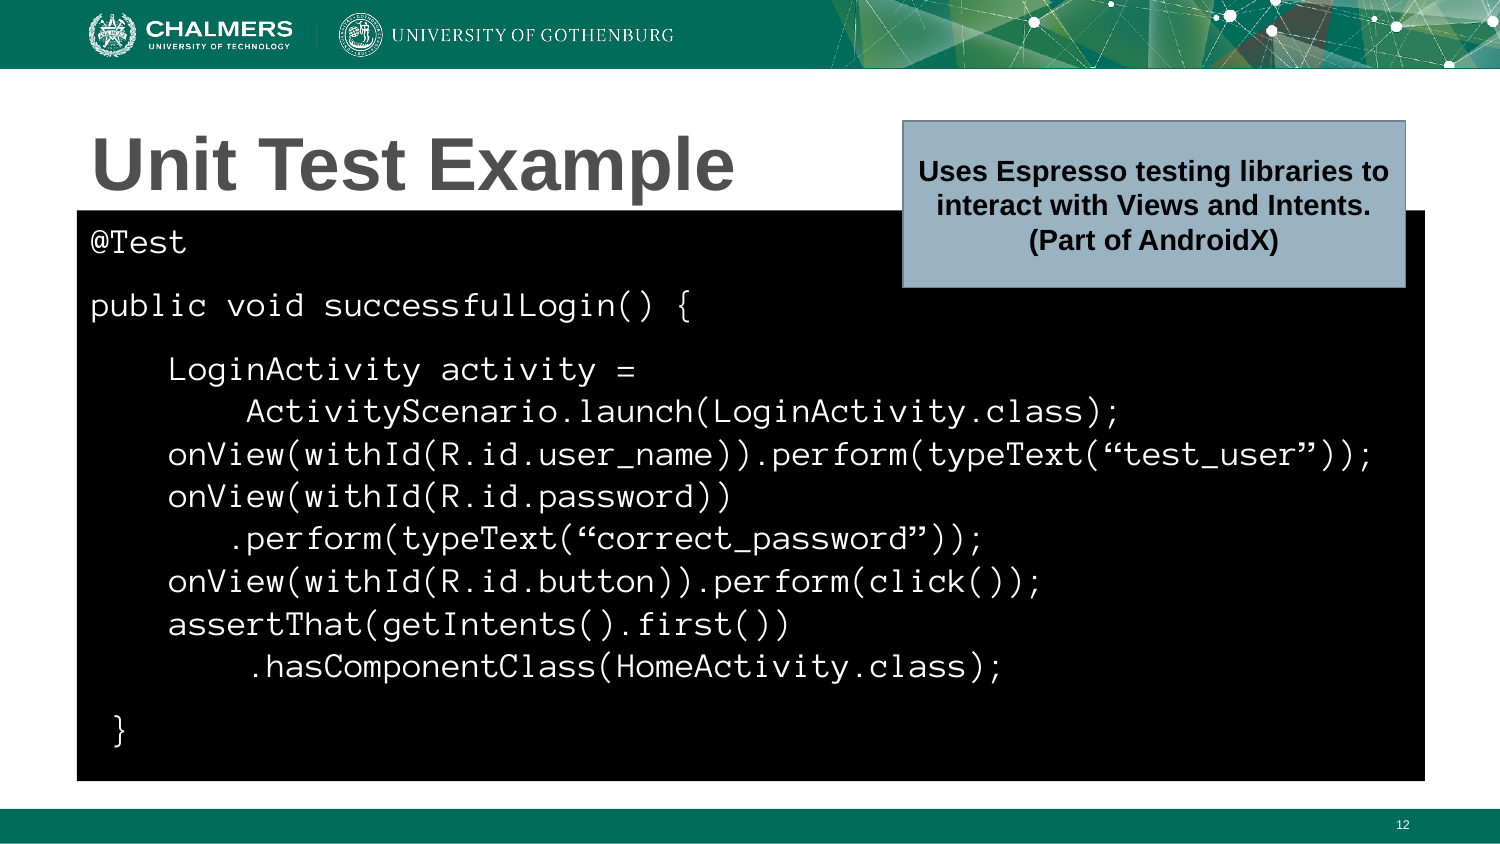

# Unit Test Example
Uses Espresso testing libraries to interact with Views and Intents.
(Part of AndroidX)
@Test
public void successfulLogin() {
    LoginActivity activity =
        ActivityScenario.launch(LoginActivity.class);
    onView(withId(R.id.user_name)).perform(typeText(“test_user”));
    onView(withId(R.id.password))
       .perform(typeText(“correct_password”));
    onView(withId(R.id.button)).perform(click());
    assertThat(getIntents().first())
        .hasComponentClass(HomeActivity.class);
 }
12